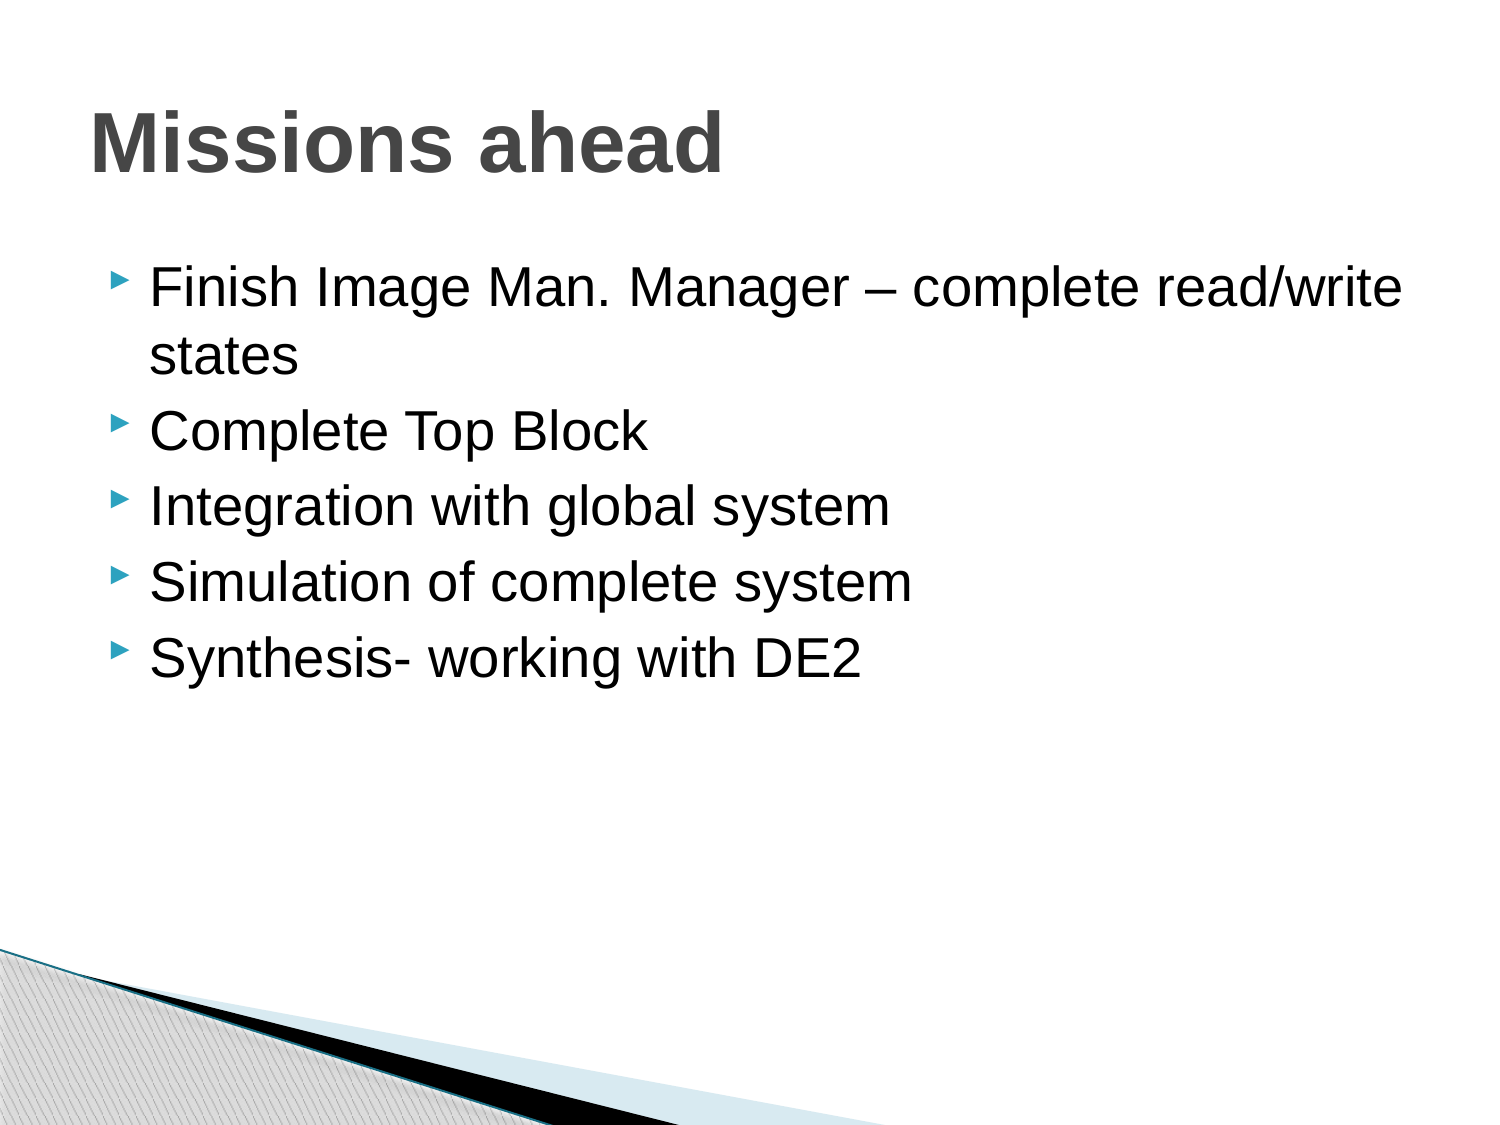

# Missions ahead
Finish Image Man. Manager – complete read/write states
Complete Top Block
Integration with global system
Simulation of complete system
Synthesis- working with DE2